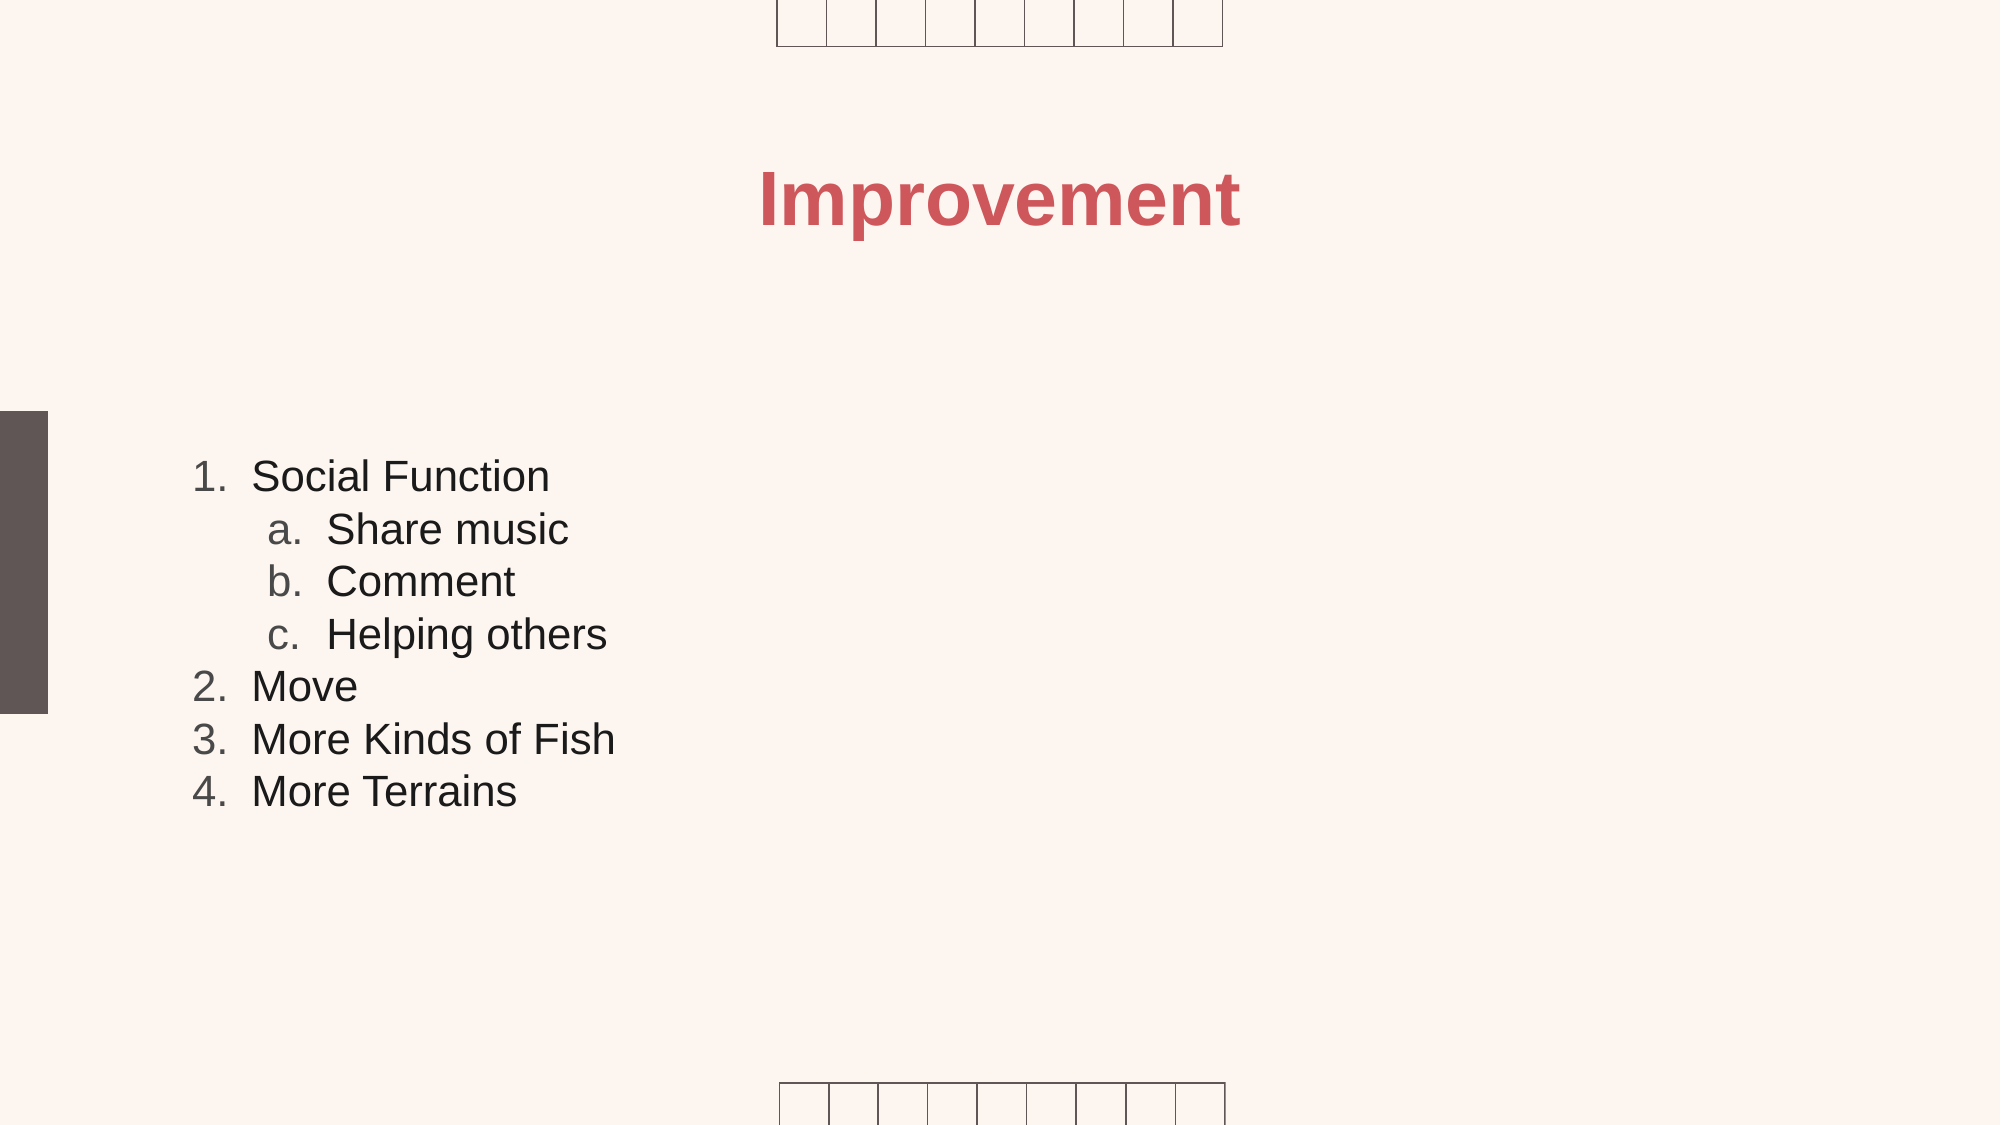

# Improvement
Social Function
Share music
Comment
Helping others
Move
More Kinds of Fish
More Terrains